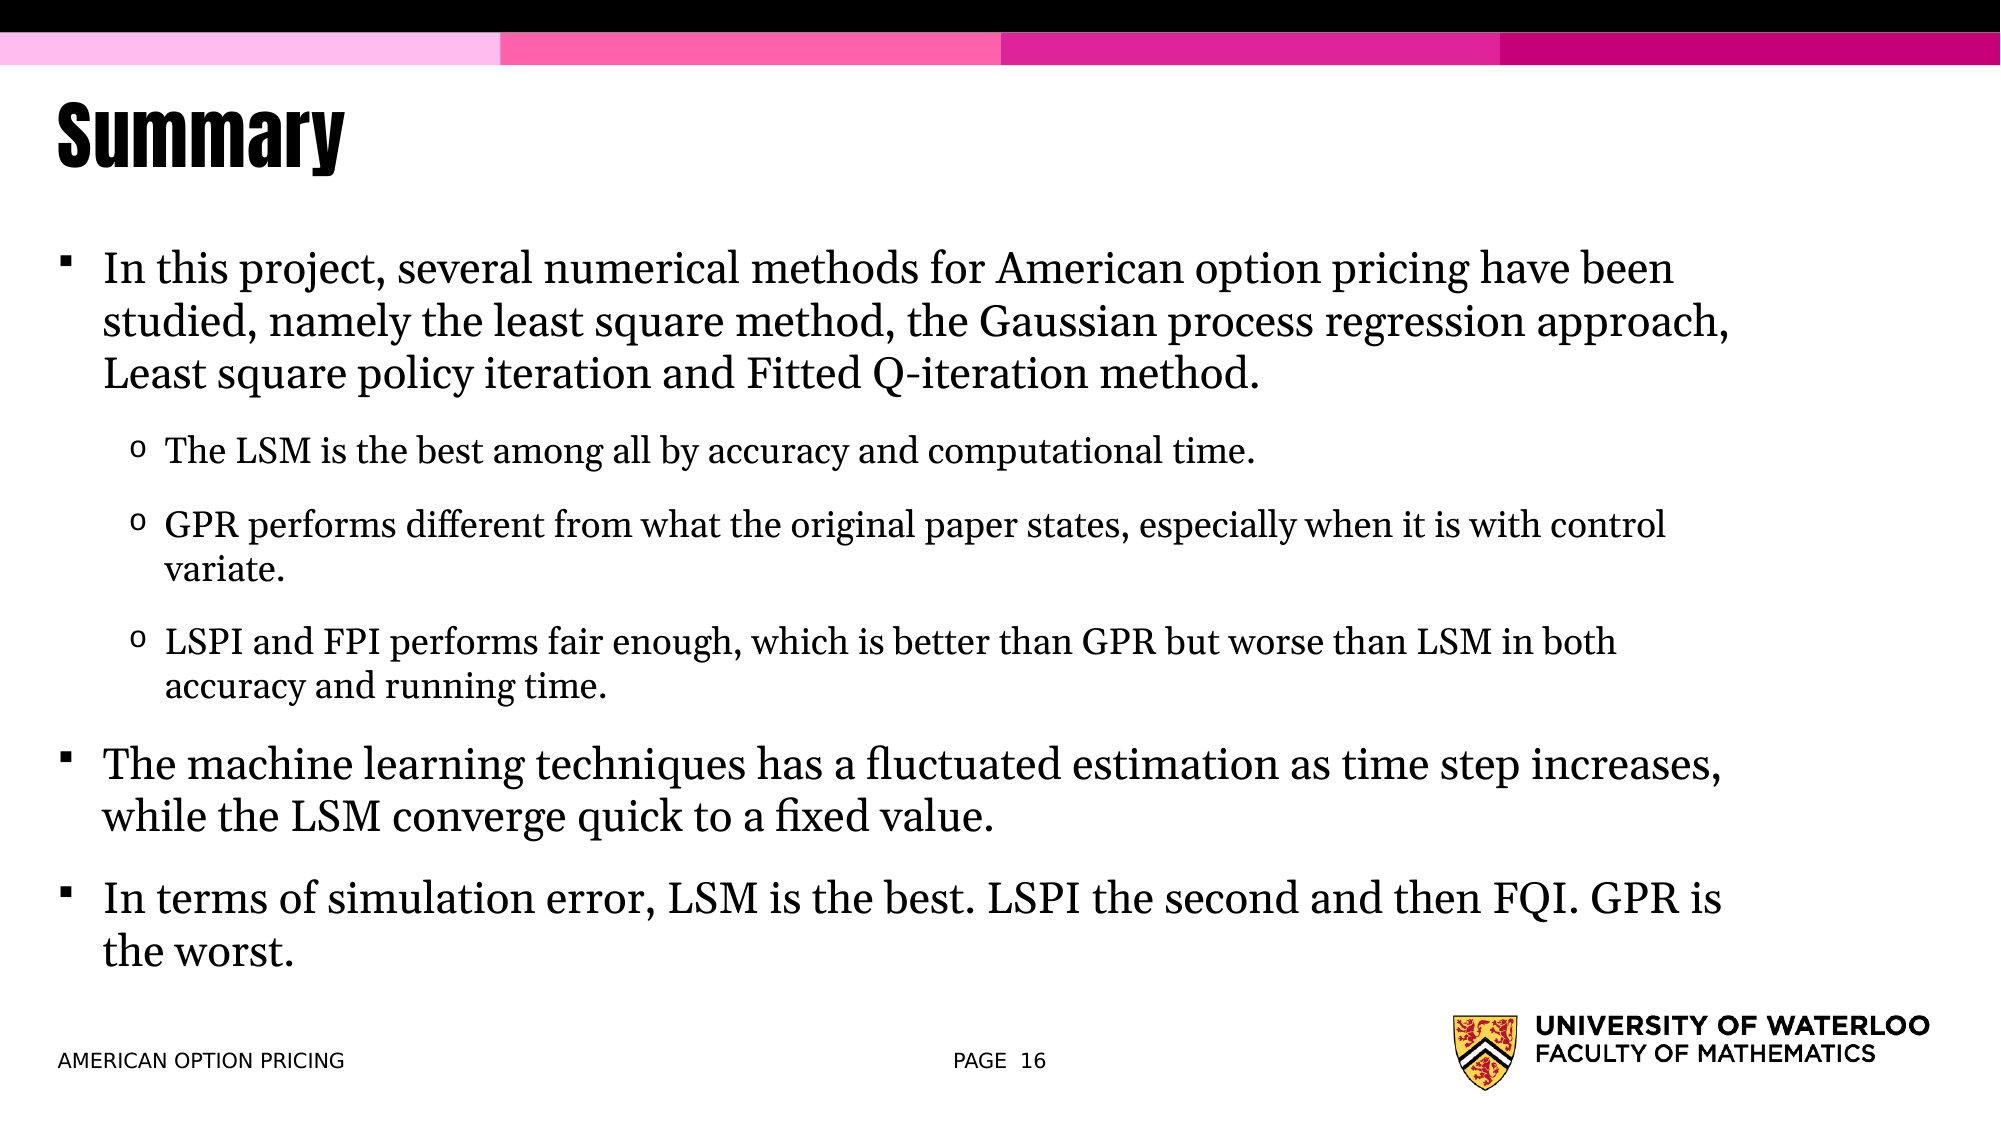

# Summary
In this project, several numerical methods for American option pricing have been studied, namely the least square method, the Gaussian process regression approach, Least square policy iteration and Fitted Q-iteration method.
The LSM is the best among all by accuracy and computational time.
GPR performs different from what the original paper states, especially when it is with control variate.
LSPI and FPI performs fair enough, which is better than GPR but worse than LSM in both accuracy and running time.
The machine learning techniques has a fluctuated estimation as time step increases, while the LSM converge quick to a fixed value.
In terms of simulation error, LSM is the best. LSPI the second and then FQI. GPR is the worst.
AMERICAN OPTION PRICING
PAGE  16